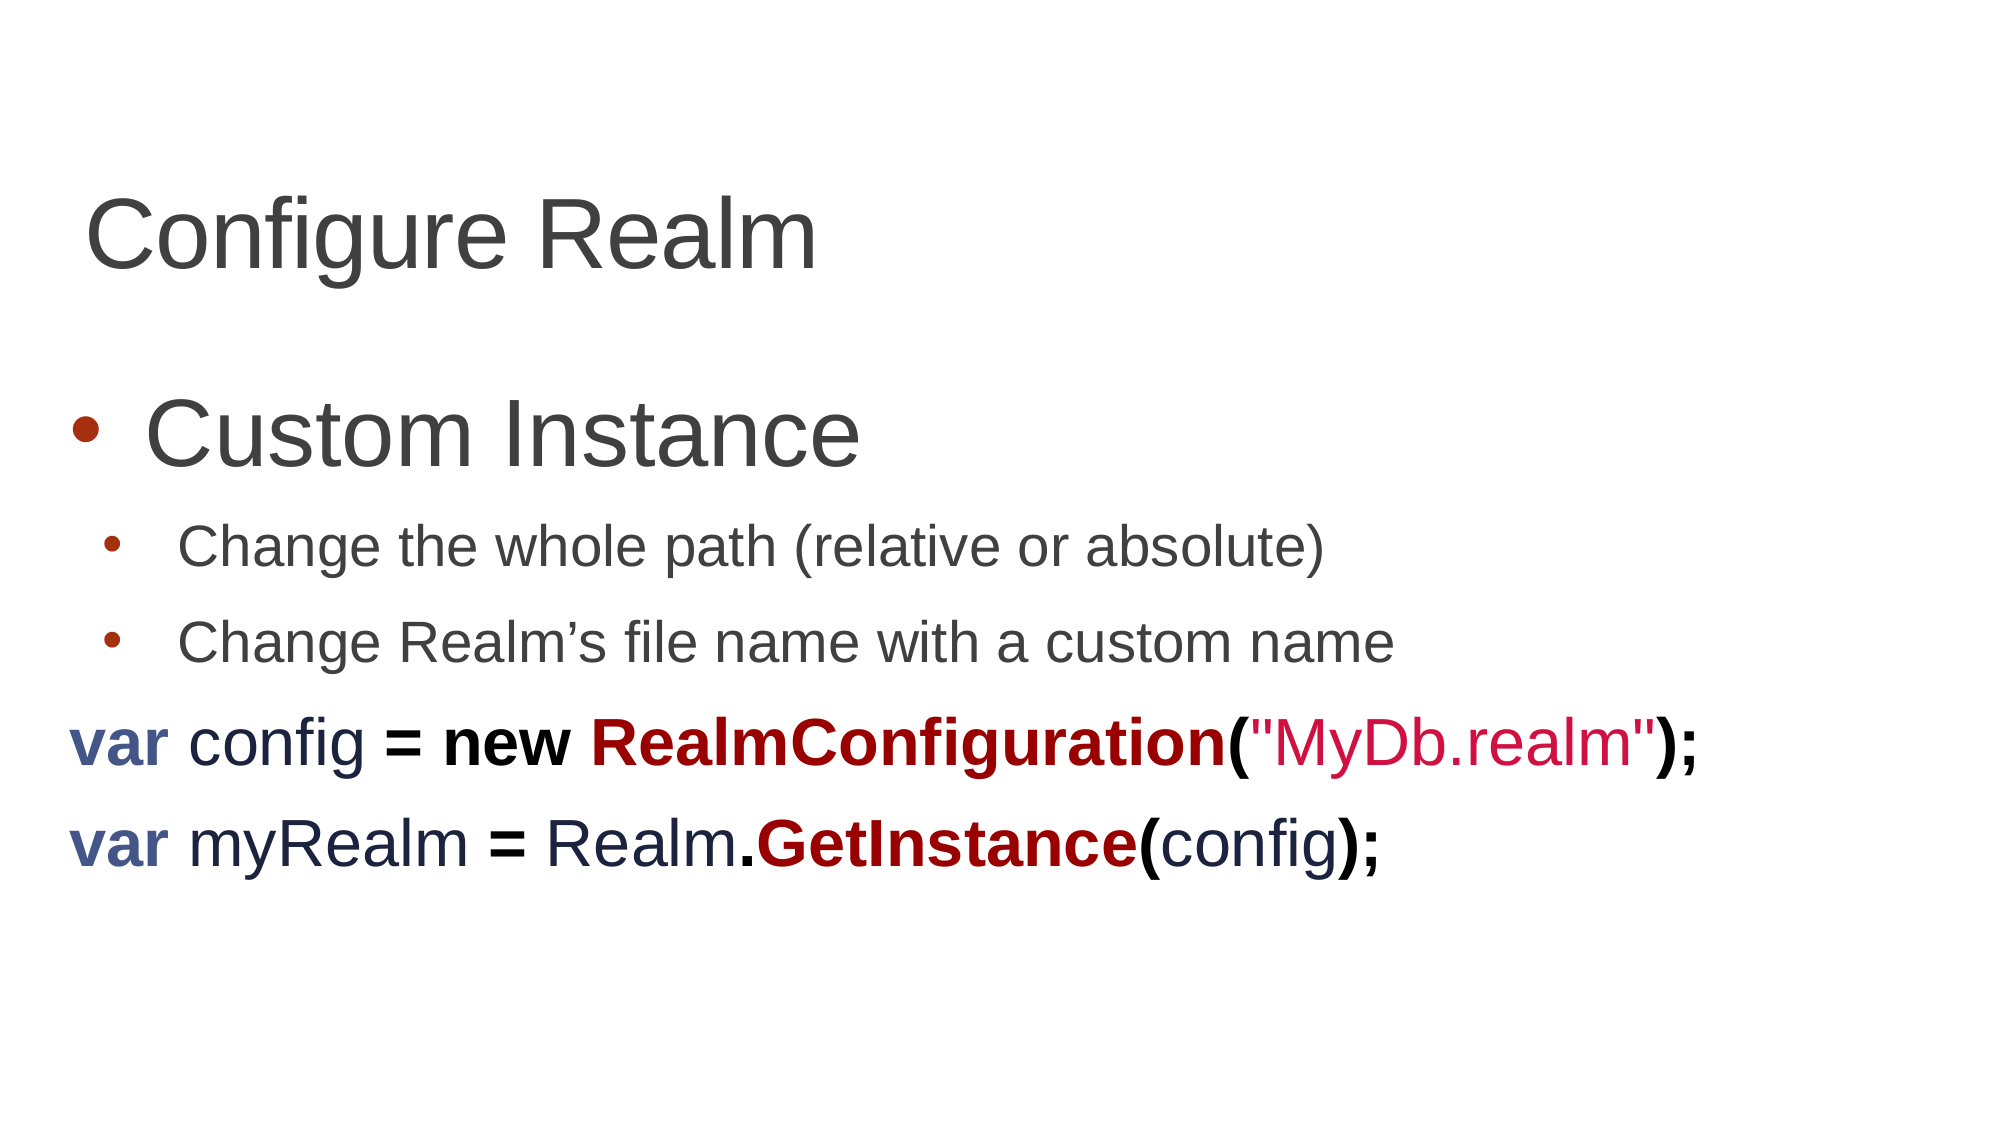

# Configure Realm
Custom Instance
Change the whole path (relative or absolute)
Change Realm’s file name with a custom name
var config = new RealmConfiguration("MyDb.realm");
var myRealm = Realm.GetInstance(config);